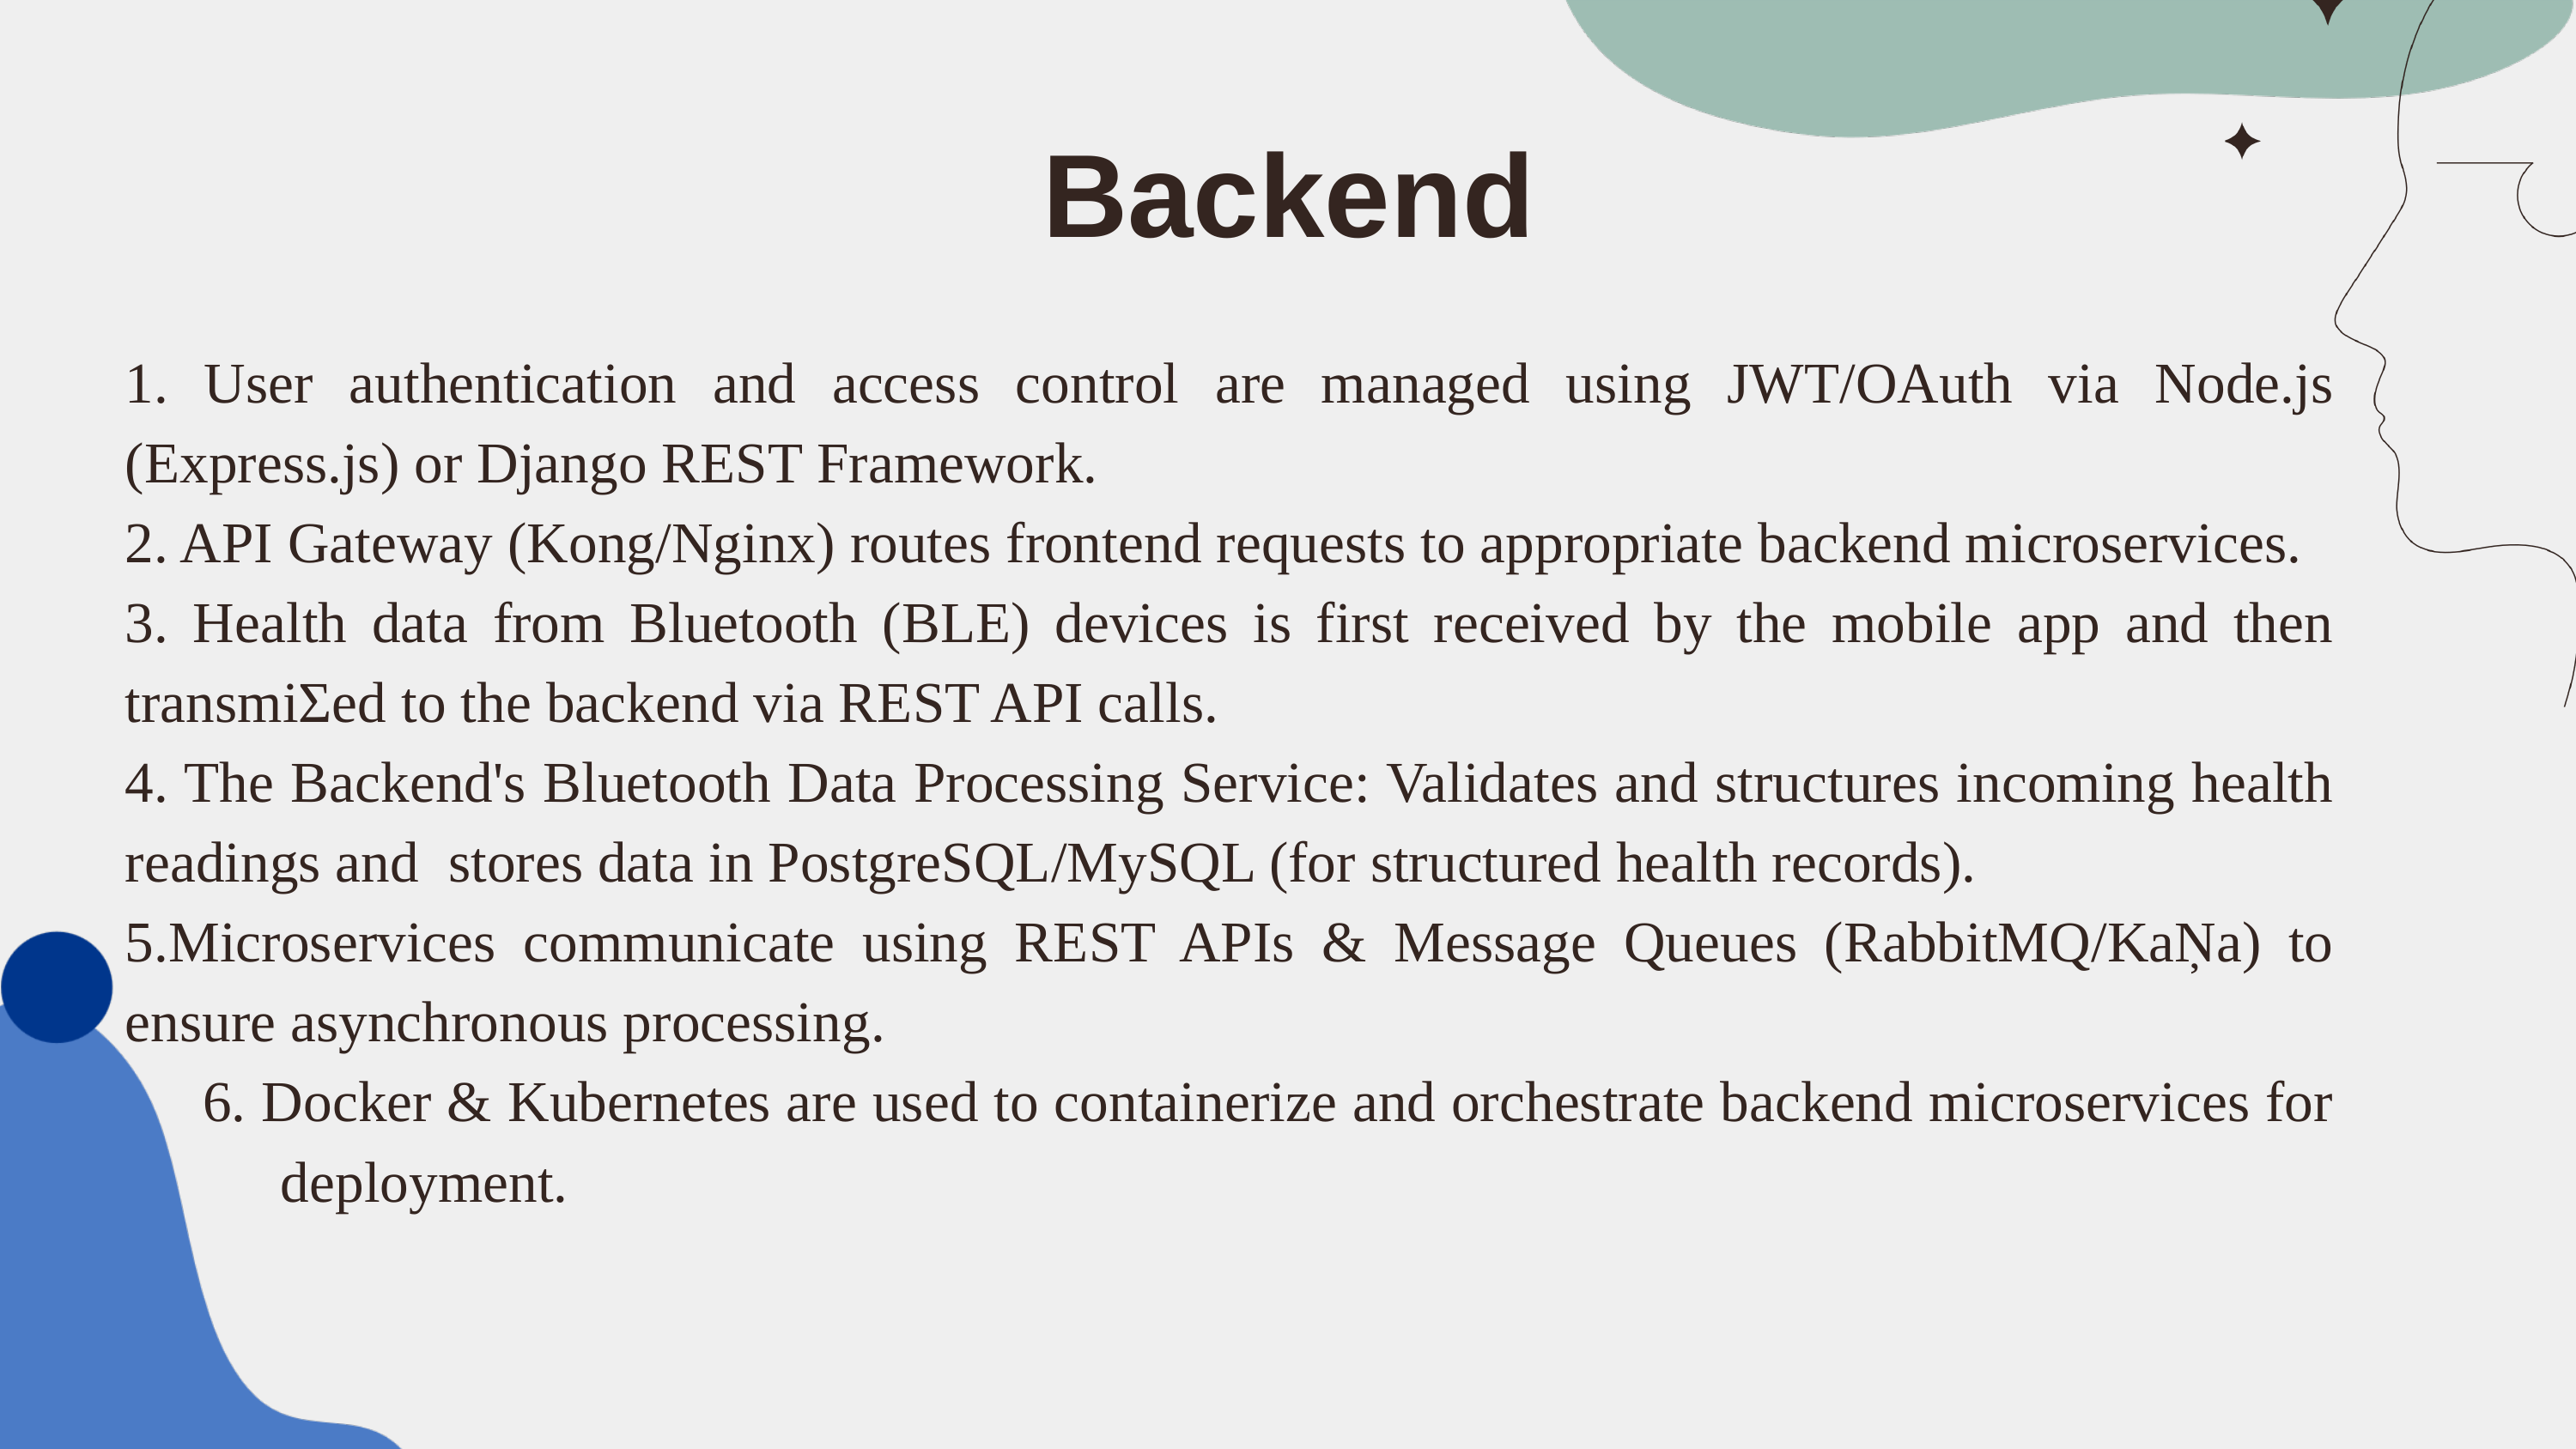

Backend
1. User authentication and access control are managed using JWT/OAuth via Node.js (Express.js) or Django REST Framework.
2. API Gateway (Kong/Nginx) routes frontend requests to appropriate backend microservices.
3. Health data from Bluetooth (BLE) devices is first received by the mobile app and then transmiƩed to the backend via REST API calls.
4. The Backend's Bluetooth Data Processing Service: Validates and structures incoming health readings and  stores data in PostgreSQL/MySQL (for structured health records).
5.Microservices communicate using REST APIs & Message Queues (RabbitMQ/KaŅa) to ensure asynchronous processing.
6. Docker & Kubernetes are used to containerize and orchestrate backend microservices for deployment.